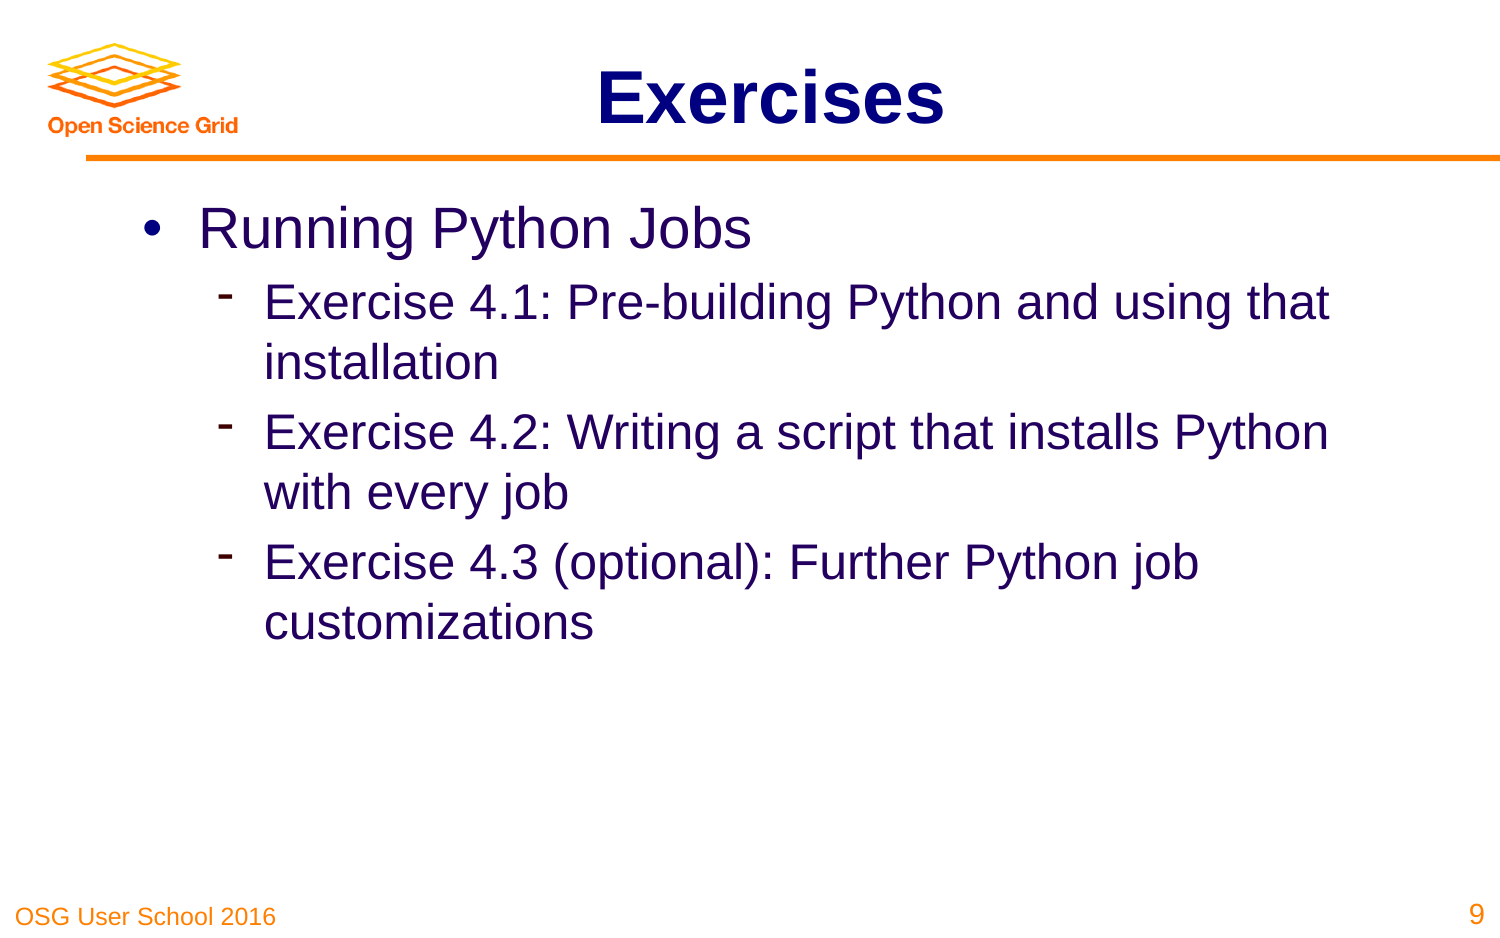

# Exercises
Running Python Jobs
Exercise 4.1: Pre-building Python and using that installation
Exercise 4.2: Writing a script that installs Python with every job
Exercise 4.3 (optional): Further Python job customizations

9